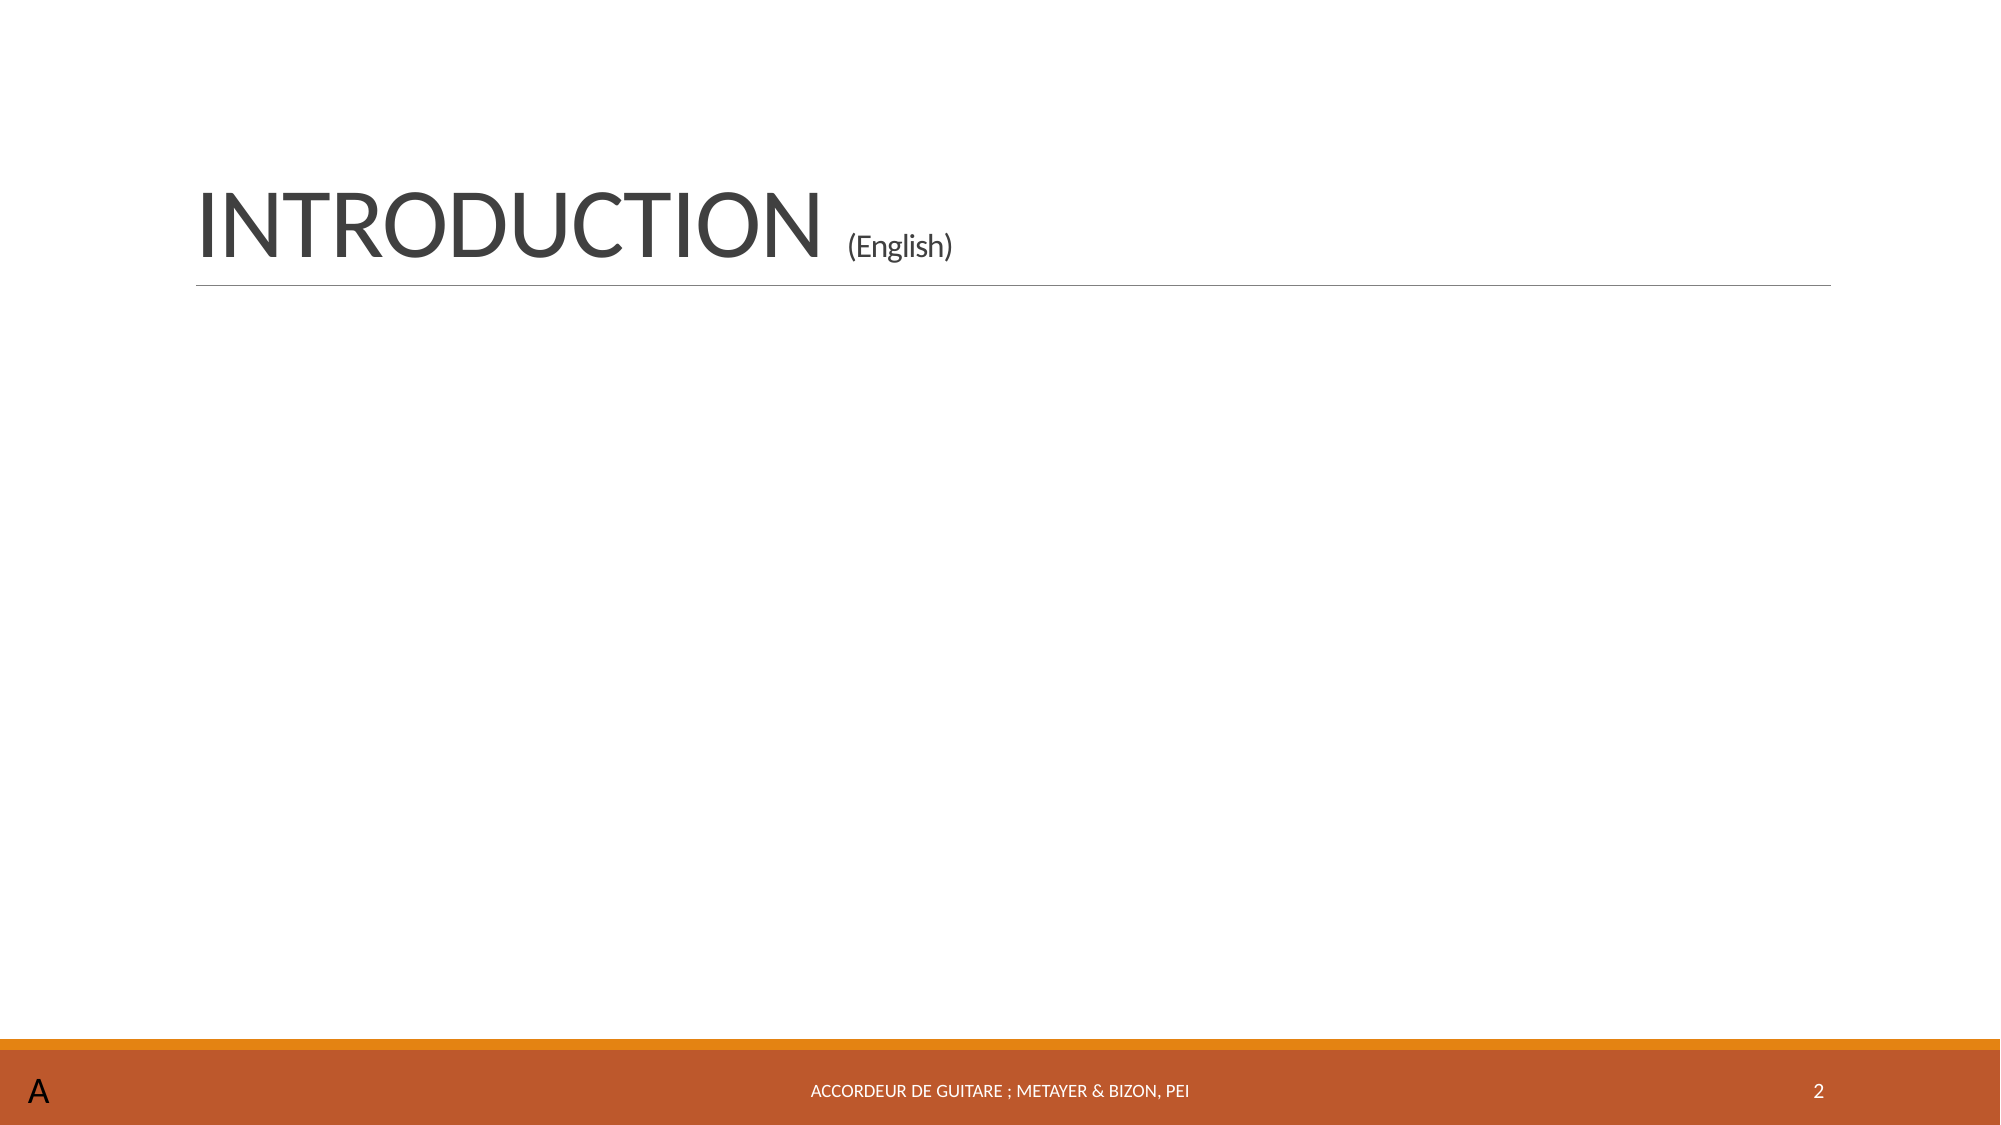

# INTRODUCTION (English)

A
ACCORDEUR DE GUITARE ; METAYER & BIZON, PEI
2